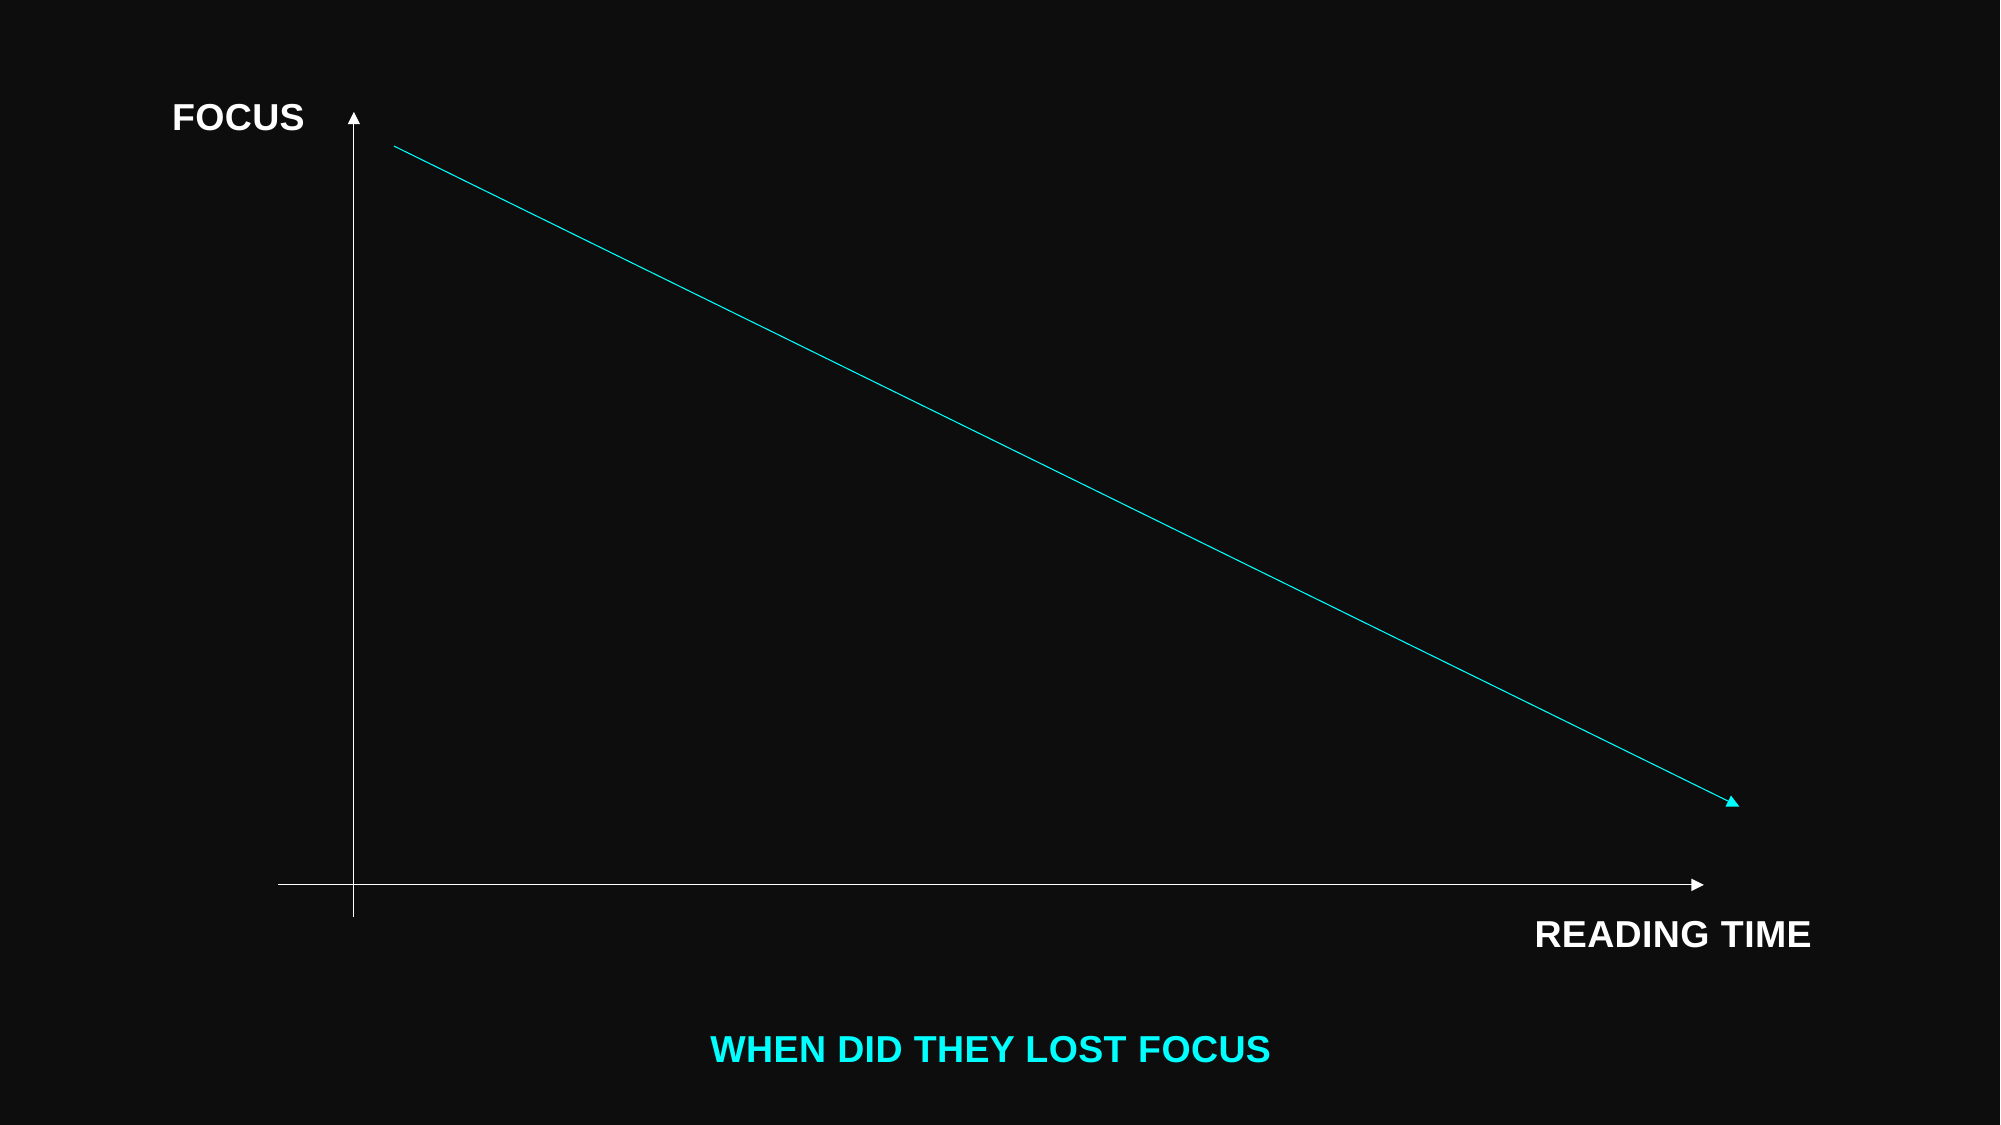

Focus
Reading Time
When did they lost focus